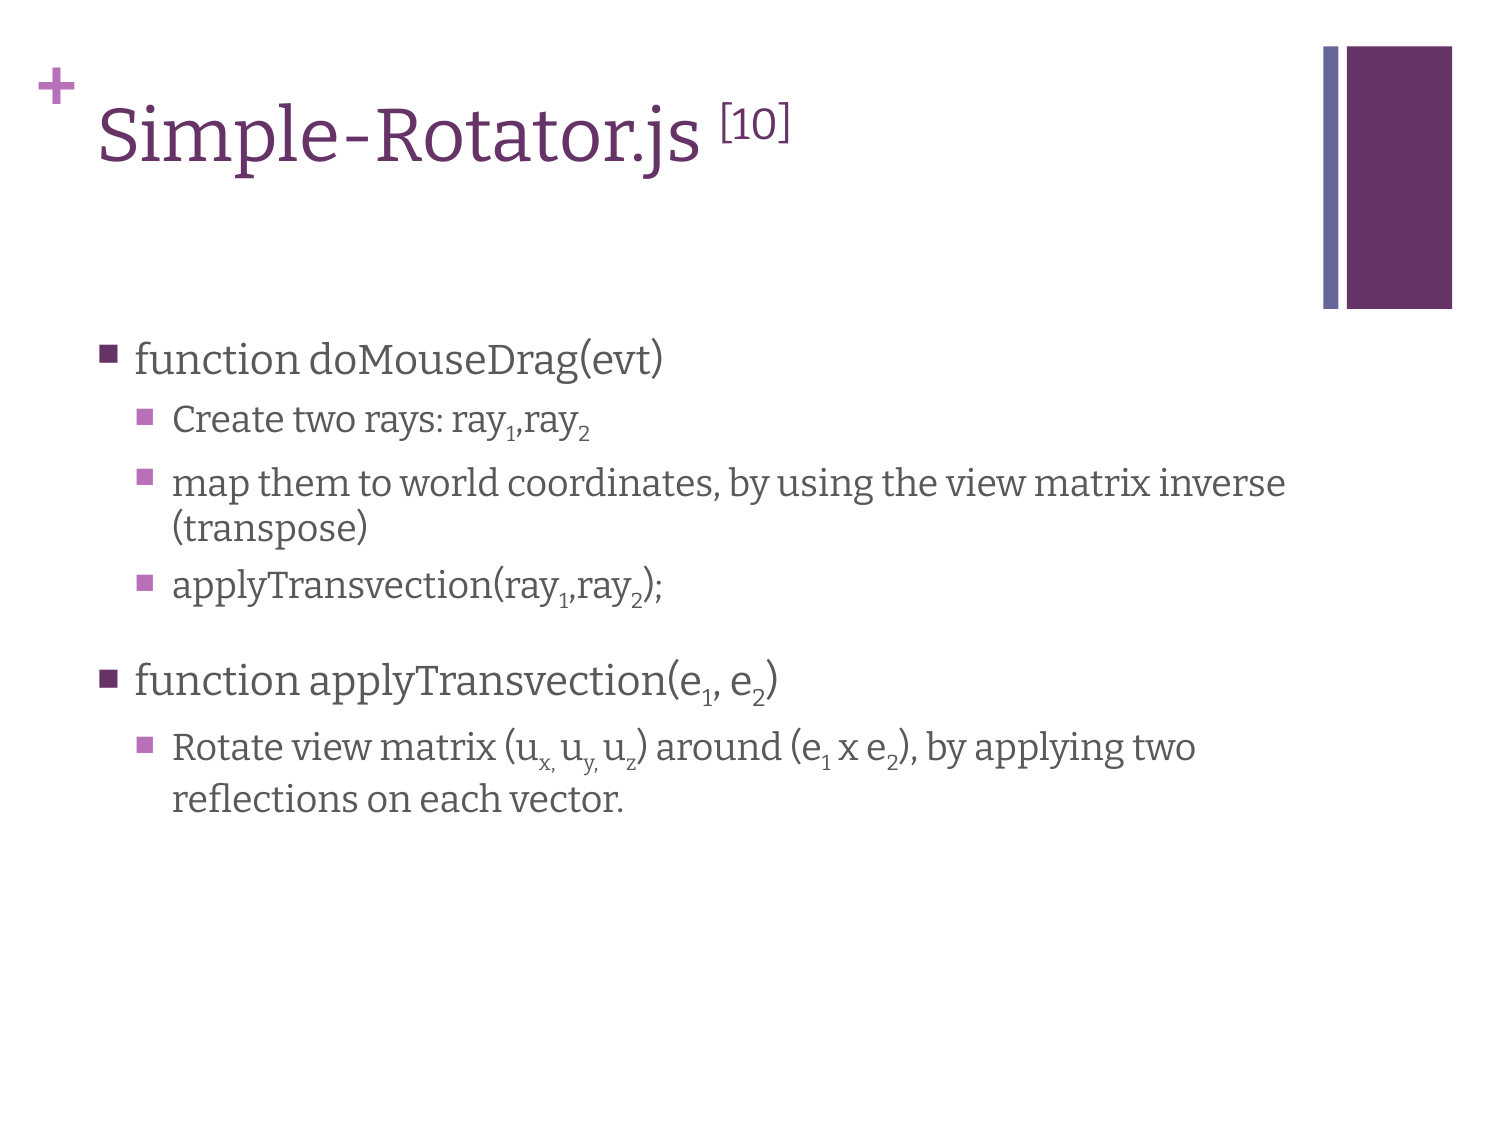

# Simple-Rotator.js [10]
function doMouseDrag(evt)
Create two rays: ray1,ray2
map them to world coordinates, by using the view matrix inverse (transpose)
applyTransvection(ray1,ray2);
function applyTransvection(e1, e2)
Rotate view matrix (ux, uy, uz) around (e1 x e2), by applying two reflections on each vector.